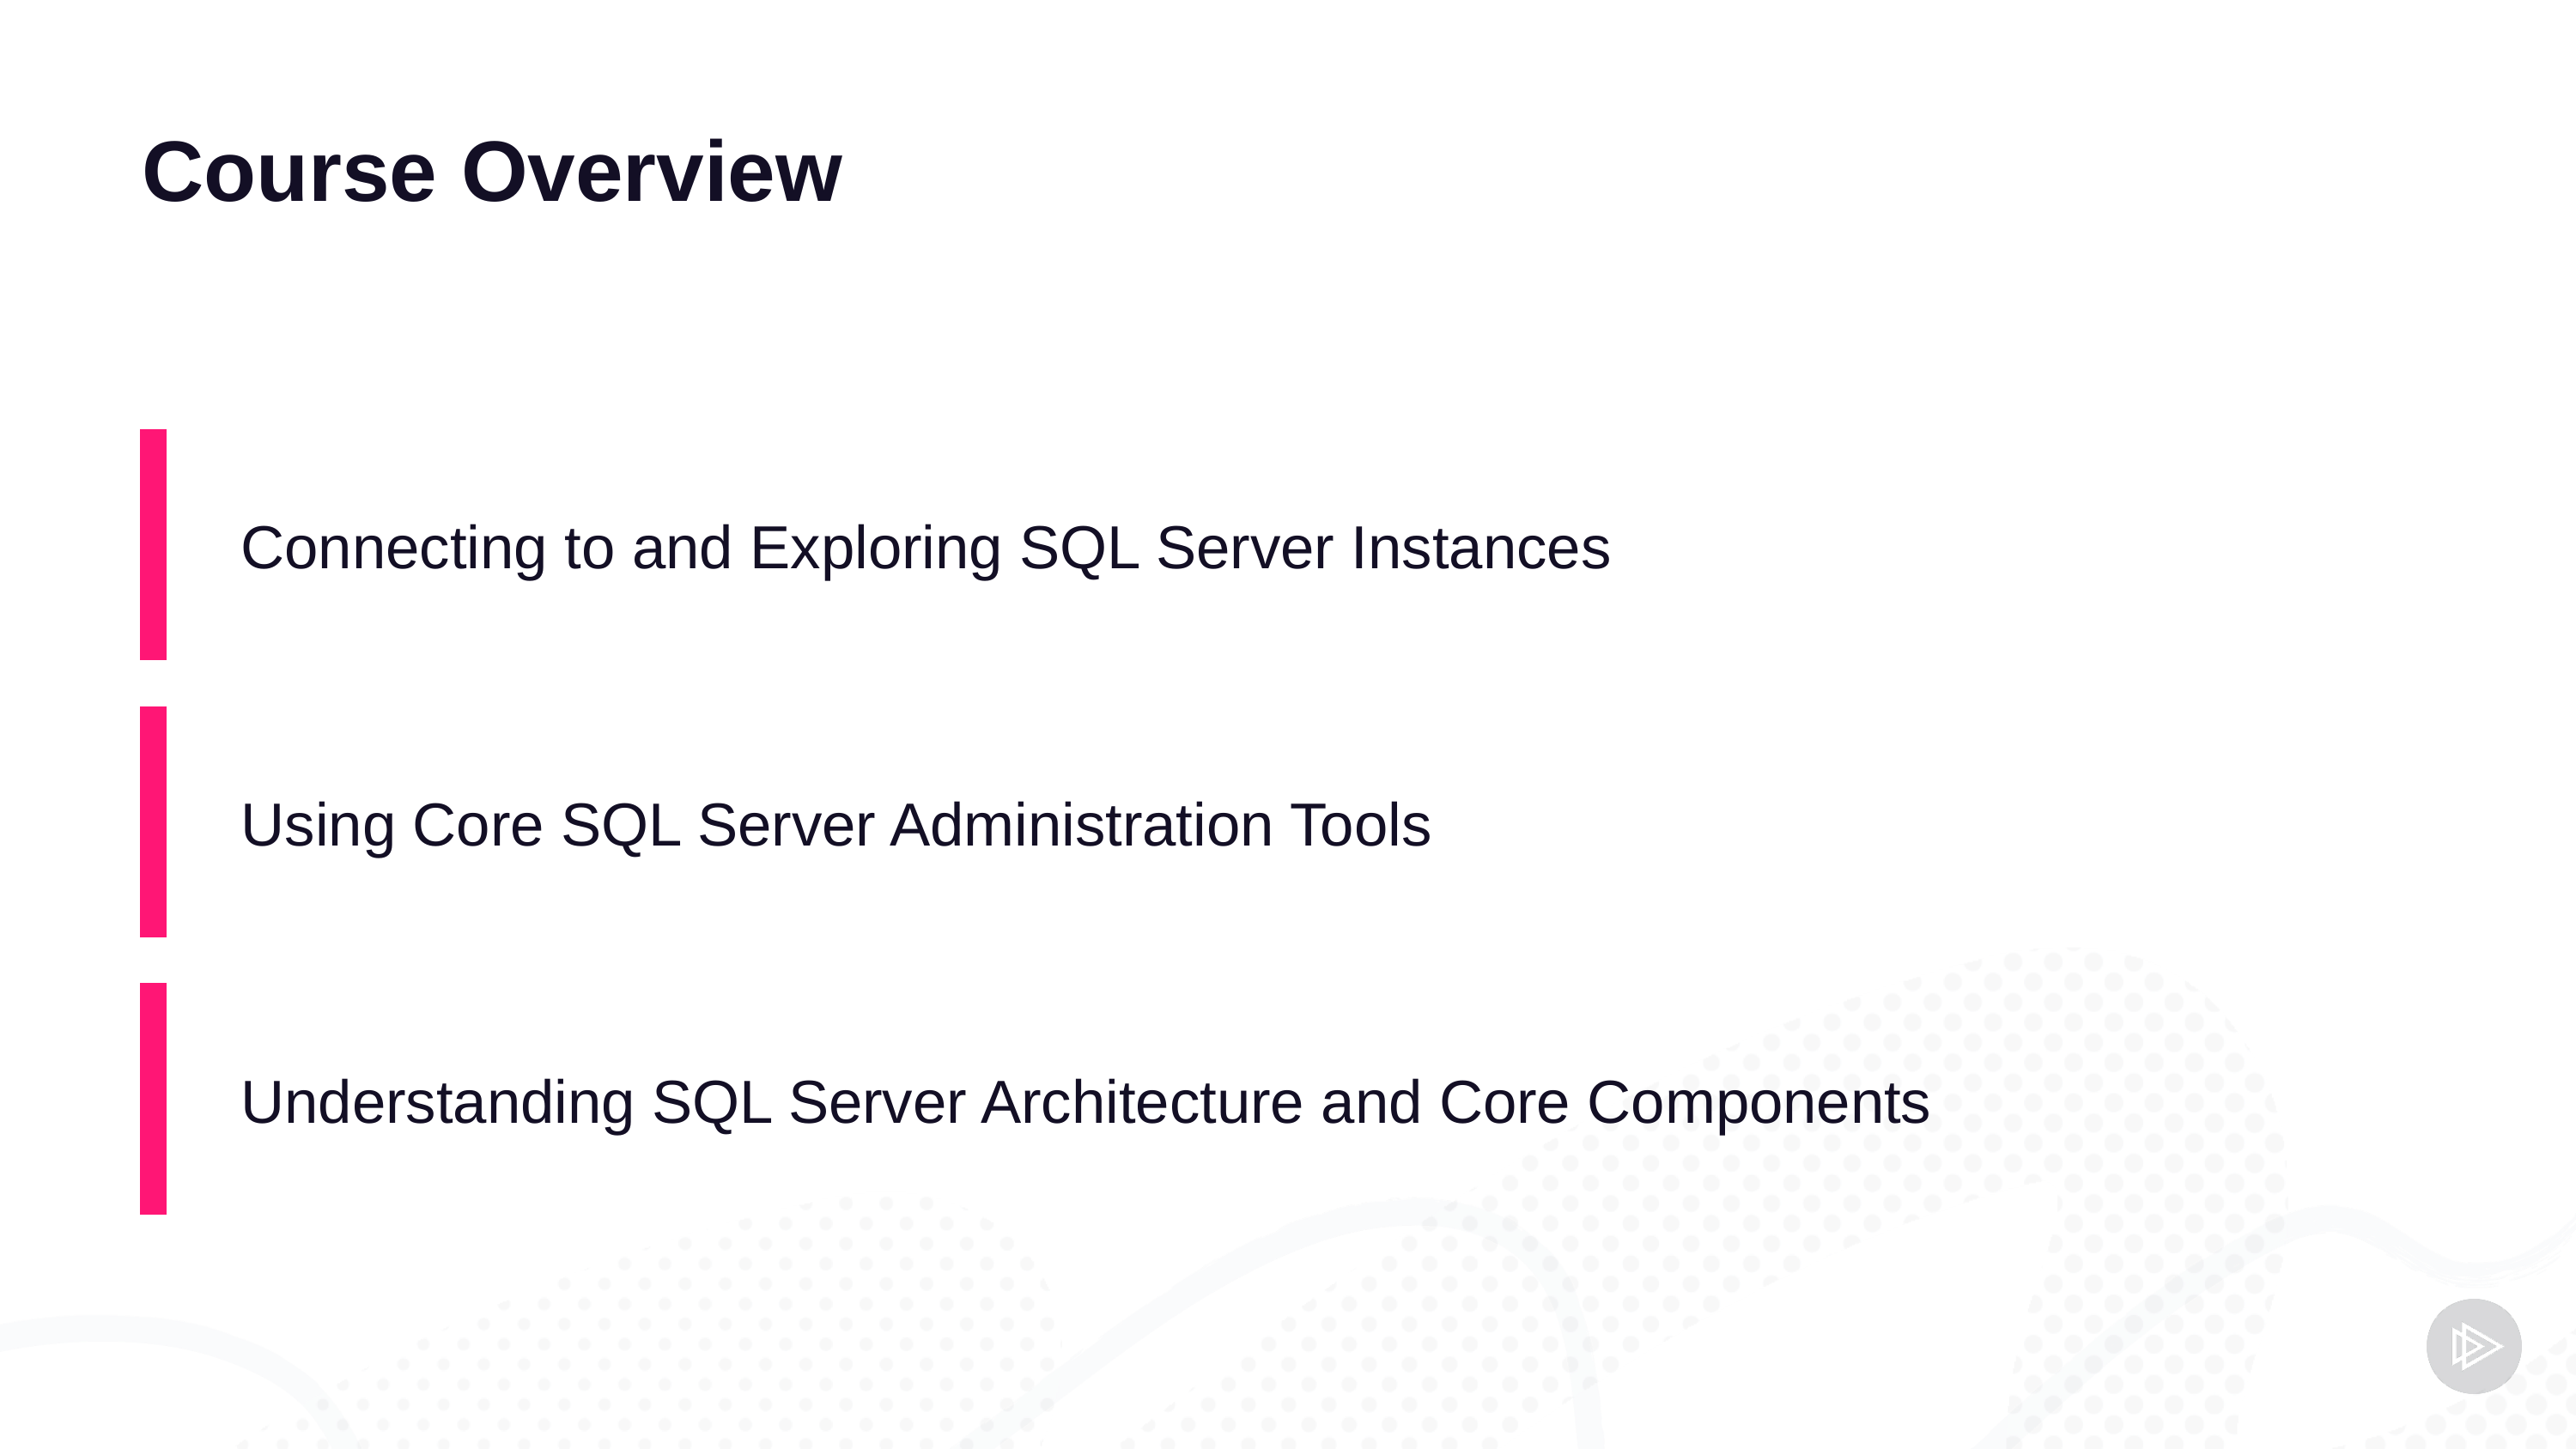

# Course Overview
Connecting to and Exploring SQL Server Instances
Using Core SQL Server Administration Tools
Understanding SQL Server Architecture and Core Components